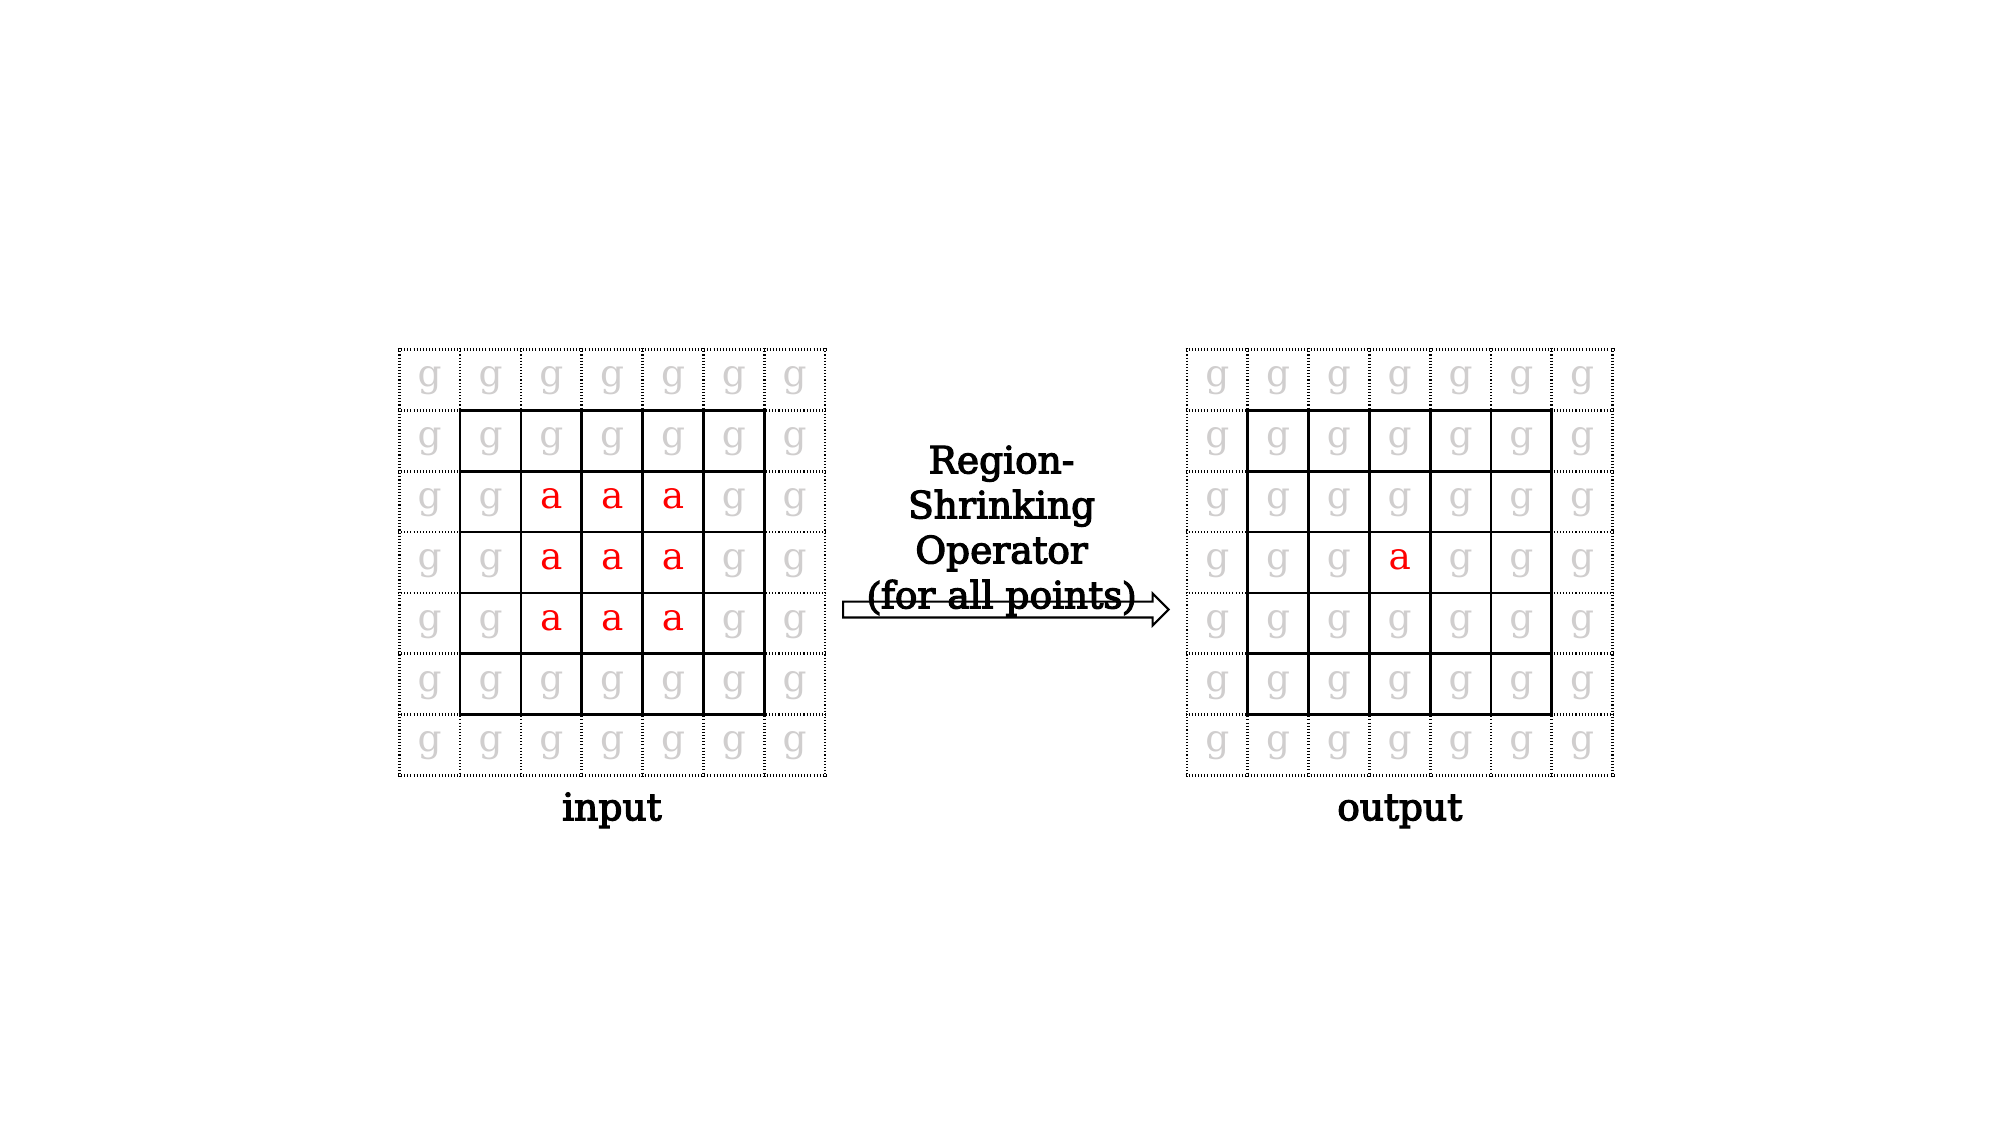

| g | g | g | g | g | g | g |
| --- | --- | --- | --- | --- | --- | --- |
| g | g | g | g | g | g | g |
| g | g | a | a | a | g | g |
| g | g | a | a | a | g | g |
| g | g | a | a | a | g | g |
| g | g | g | g | g | g | g |
| g | g | g | g | g | g | g |
| g | g | g | g | g | g | g |
| --- | --- | --- | --- | --- | --- | --- |
| g | g | g | g | g | g | g |
| g | g | g | g | g | g | g |
| g | g | g | a | g | g | g |
| g | g | g | g | g | g | g |
| g | g | g | g | g | g | g |
| g | g | g | g | g | g | g |
Region-Shrinking
Operator
(for all points)

input
output